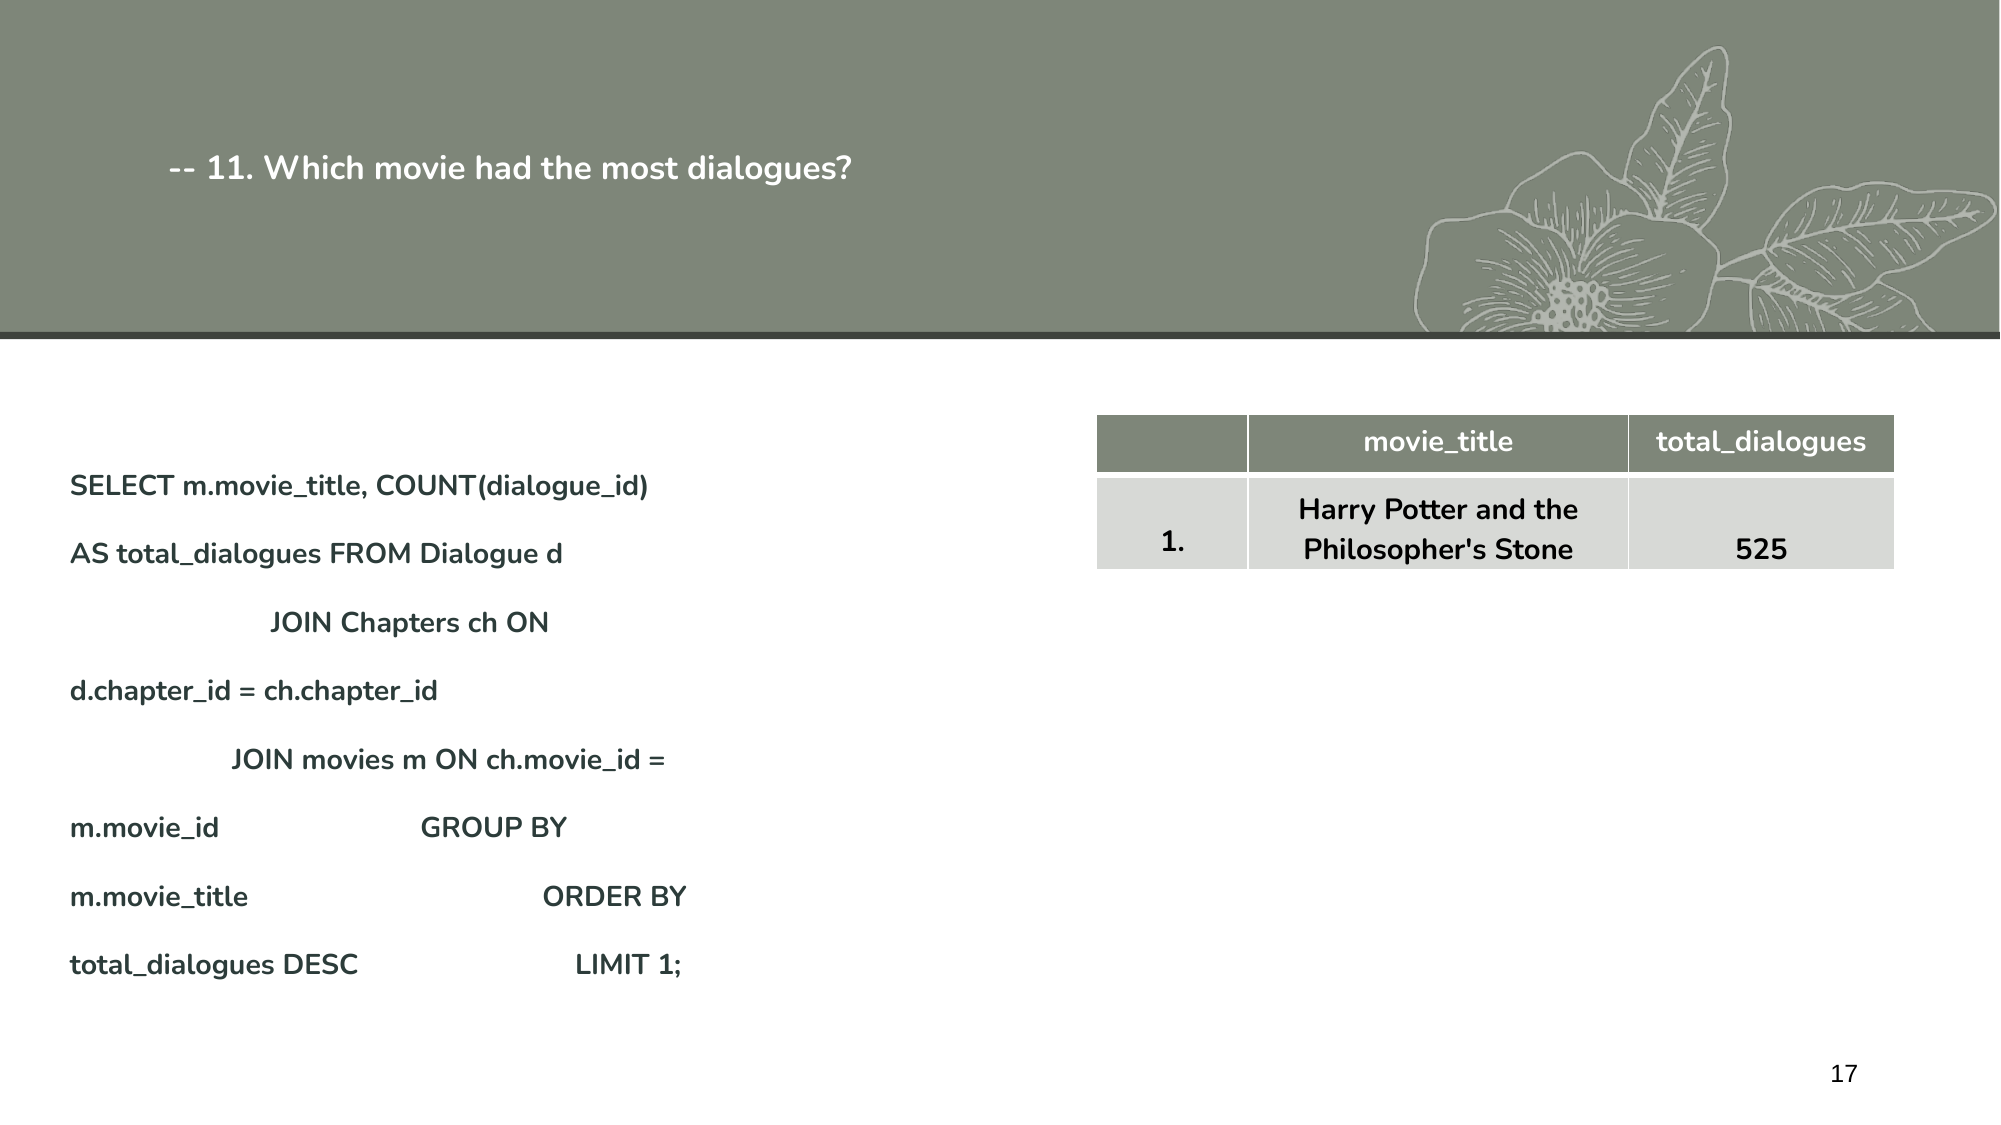

# -- 11. Which movie had the most dialogues?
|  | movie\_title | total\_dialogues |
| --- | --- | --- |
| 1. | Harry Potter and the Philosopher's Stone | 525 |
SELECT m.movie_title, COUNT(dialogue_id) AS total_dialogues FROM Dialogue d                                           JOIN Chapters ch ON d.chapter_id = ch.chapter_id                                                       JOIN movies m ON ch.movie_id = m.movie_id                          GROUP BY m.movie_title                                      ORDER BY total_dialogues DESC                            LIMIT 1;
17